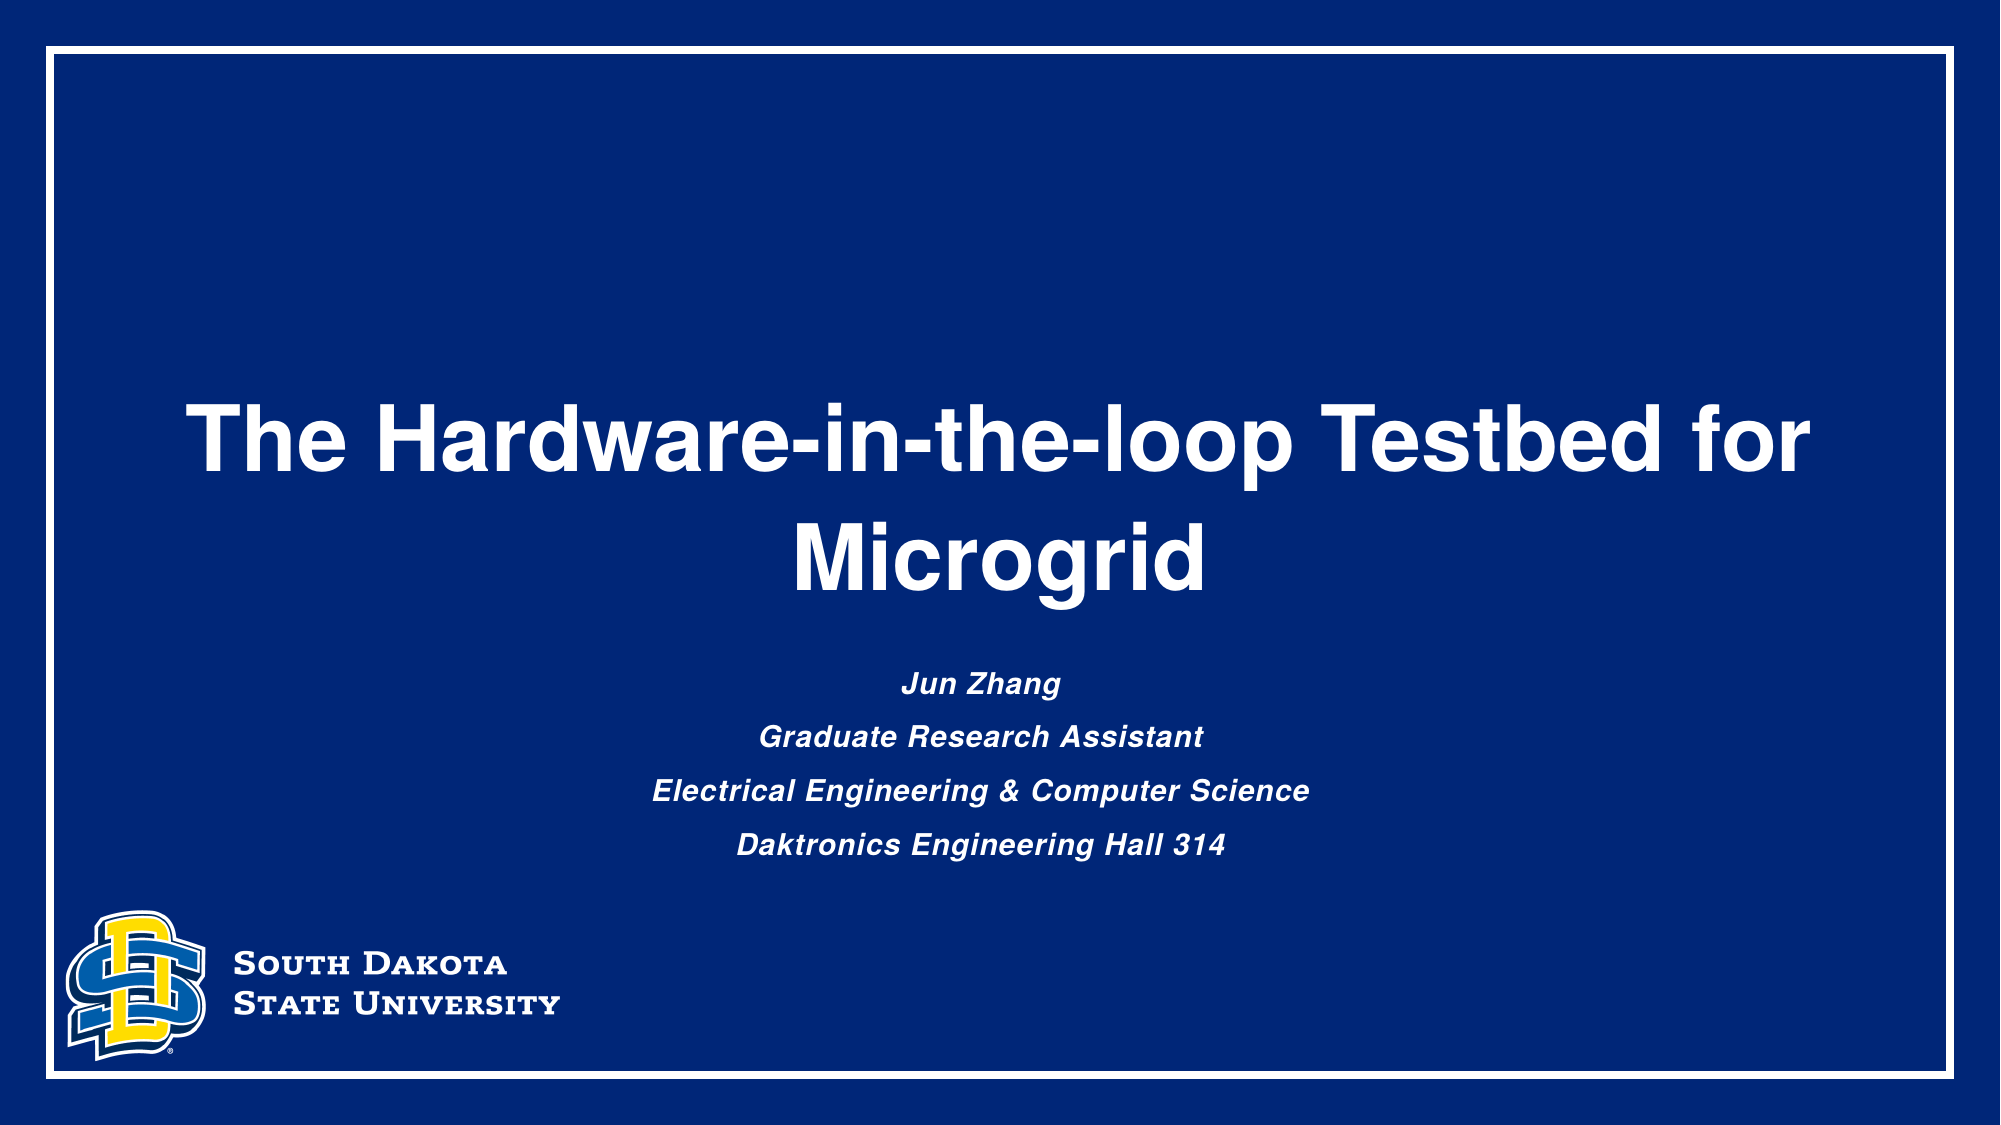

# The Hardware-in-the-loop Testbed for Microgrid
Jun Zhang
Graduate Research Assistant
Electrical Engineering & Computer Science
Daktronics Engineering Hall 314